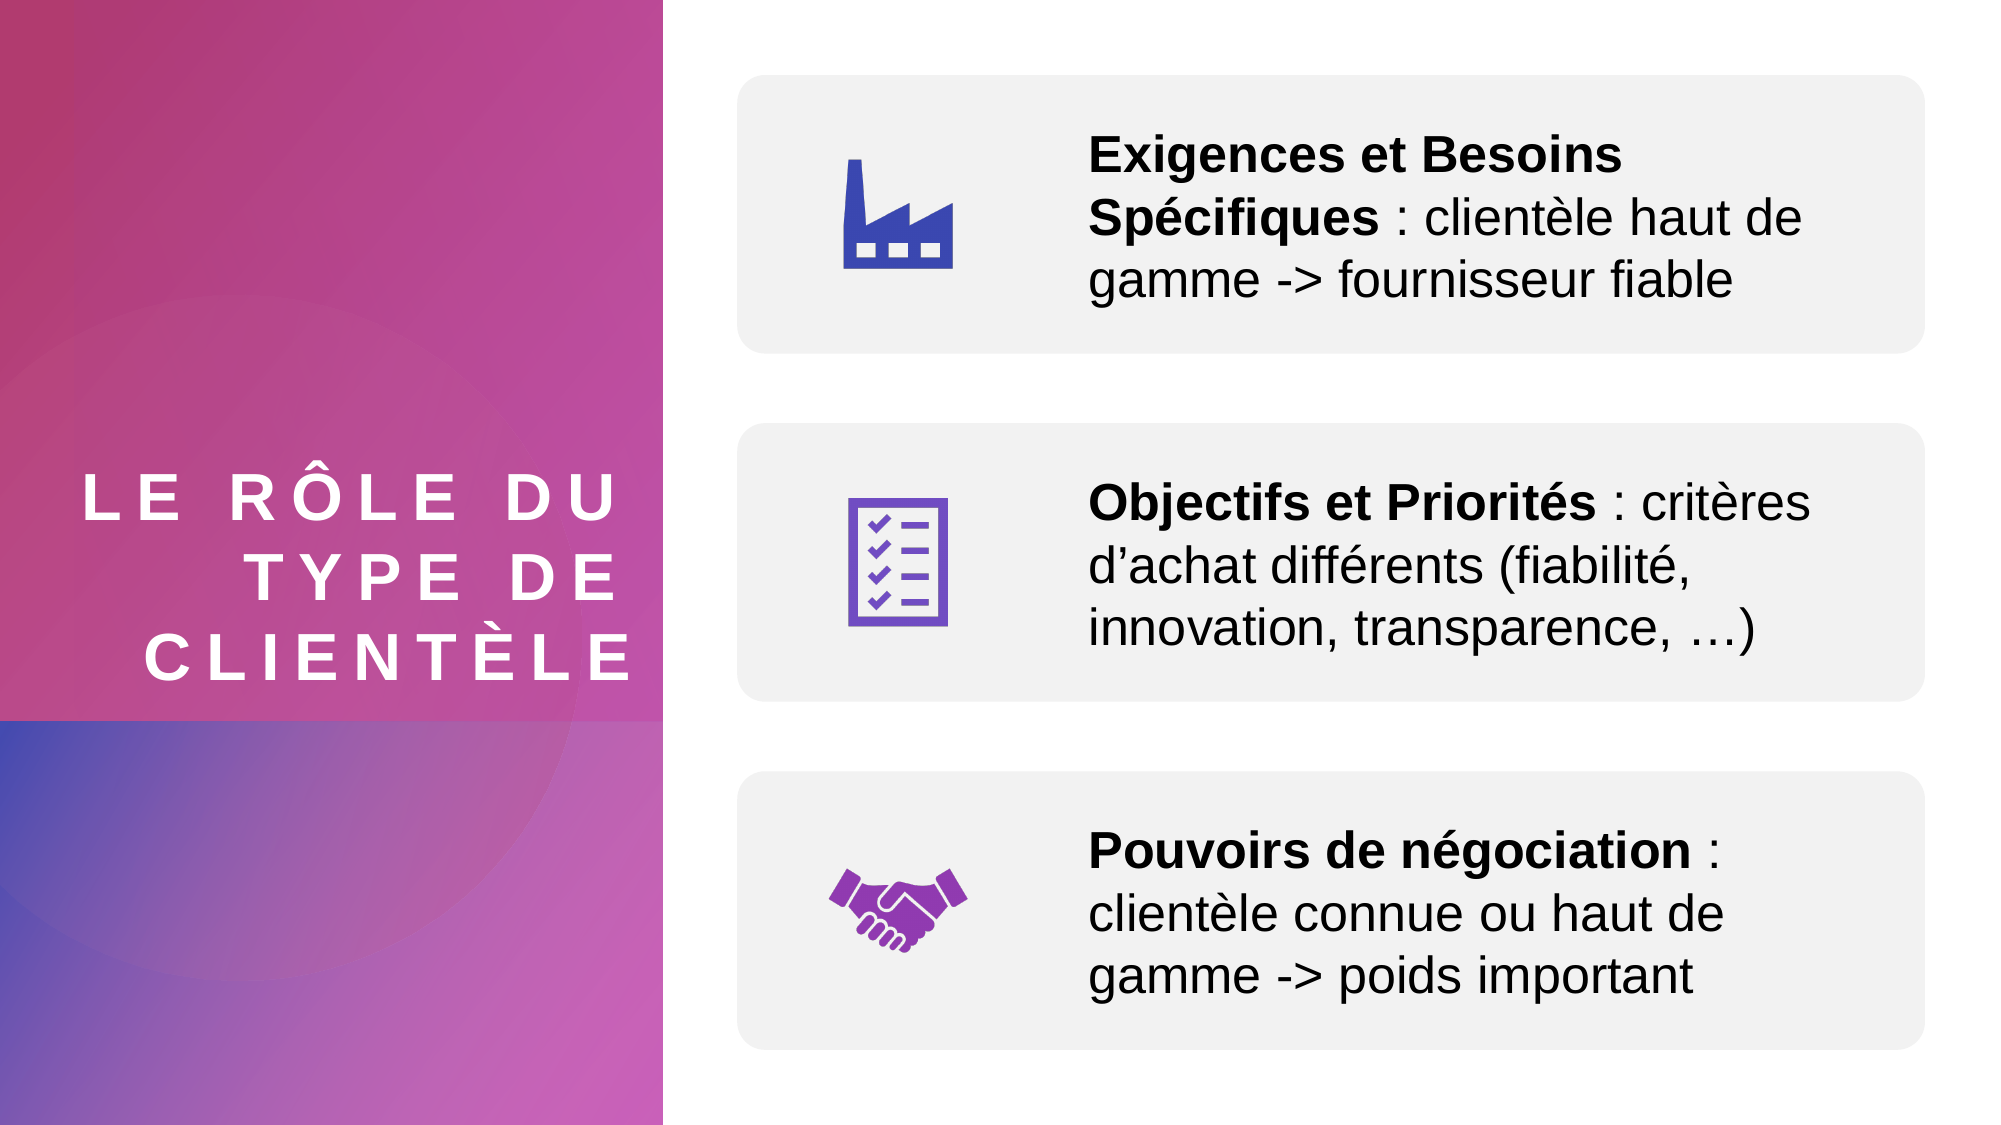

Exigences et Besoins Spécifiques : clientèle haut de gamme -> fournisseur fiable
Objectifs et Priorités : critères d’achat différents (fiabilité, innovation, transparence, …)
Pouvoirs de négociation : clientèle connue ou haut de gamme -> poids important
# Le rôle du type de clientèle